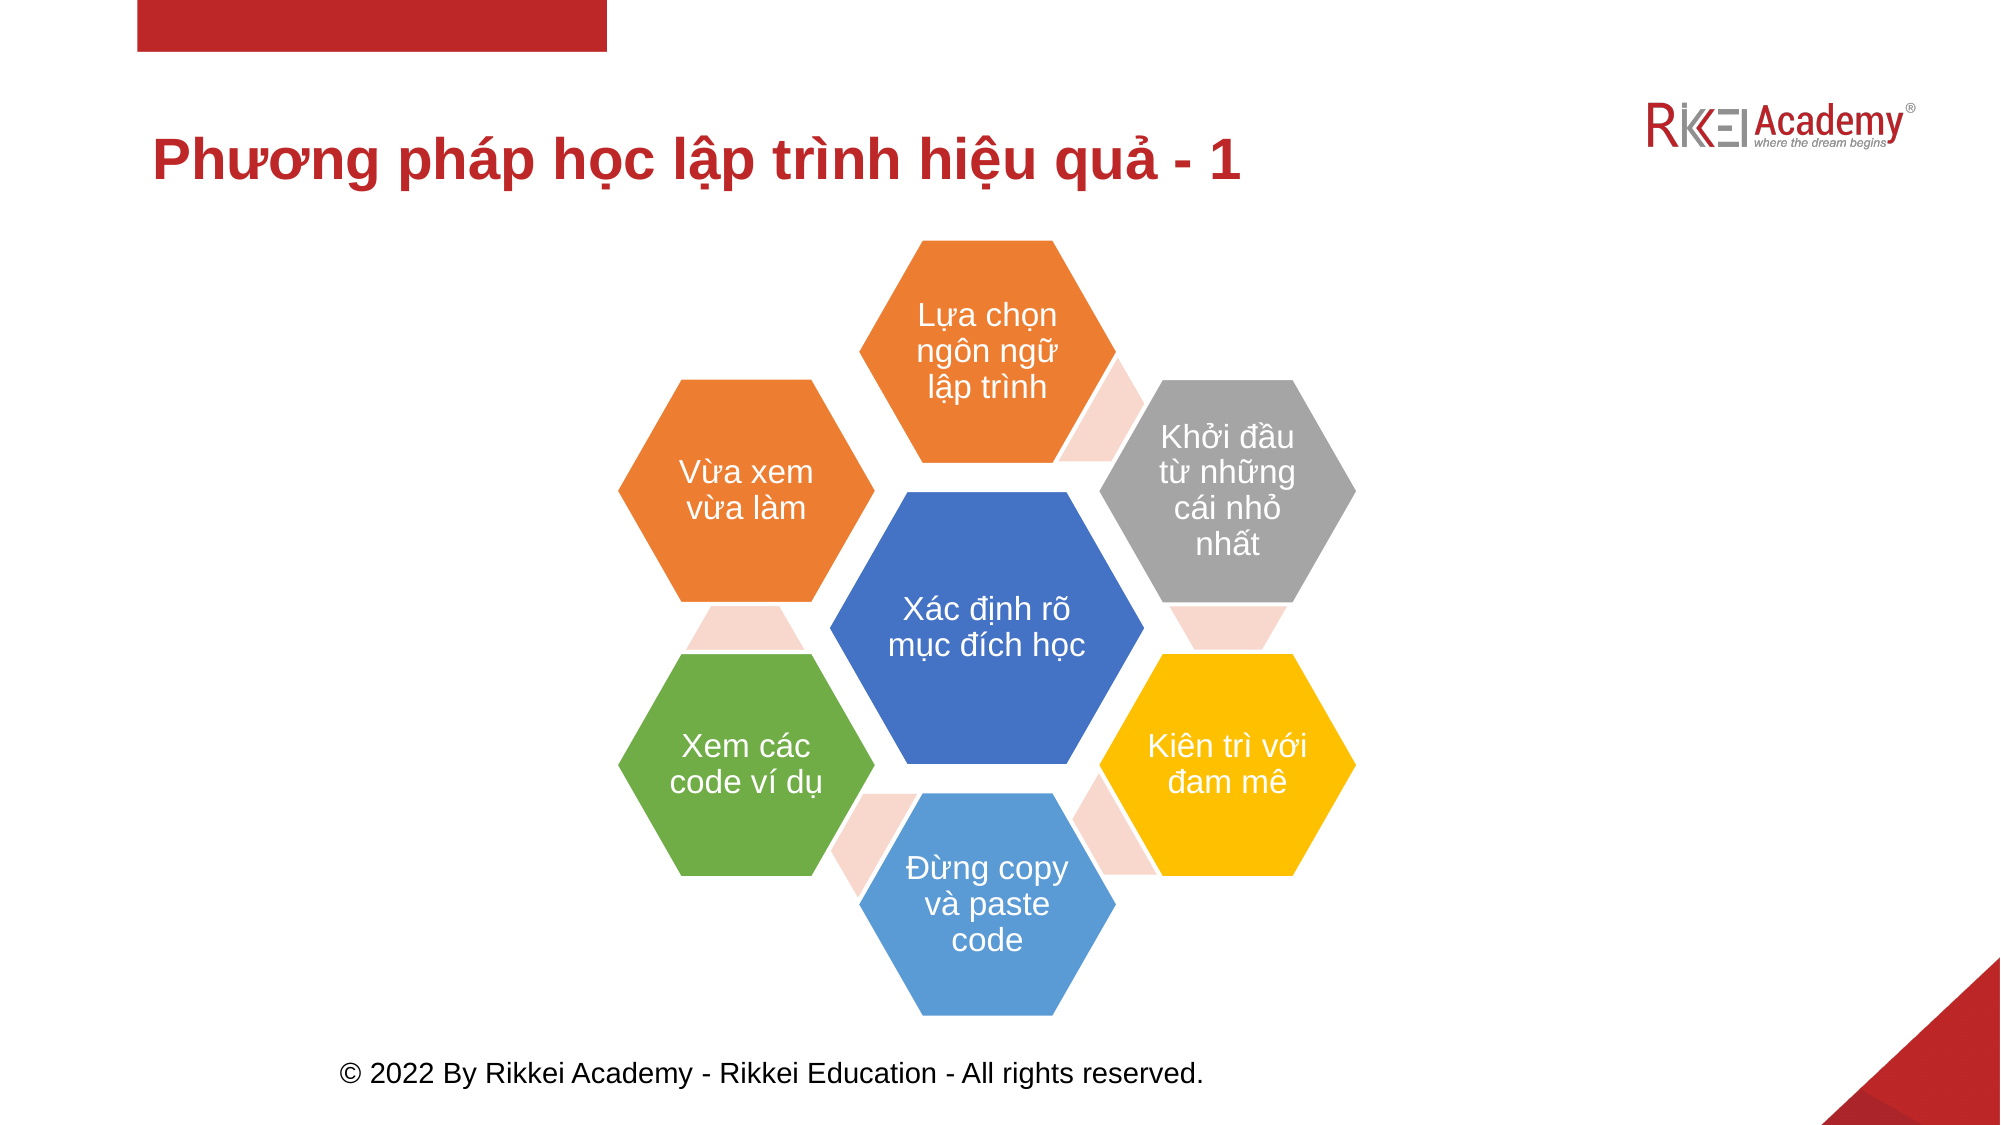

# Phương pháp học lập trình hiệu quả - 1
Xác định rõ mục đích học
Lựa chọn ngôn ngữ lập trình
Khởi đầu từ những cái nhỏ nhất
Kiên trì với đam mê
Đừng copy và paste code
Xem các code ví dụ
Vừa xem vừa làm